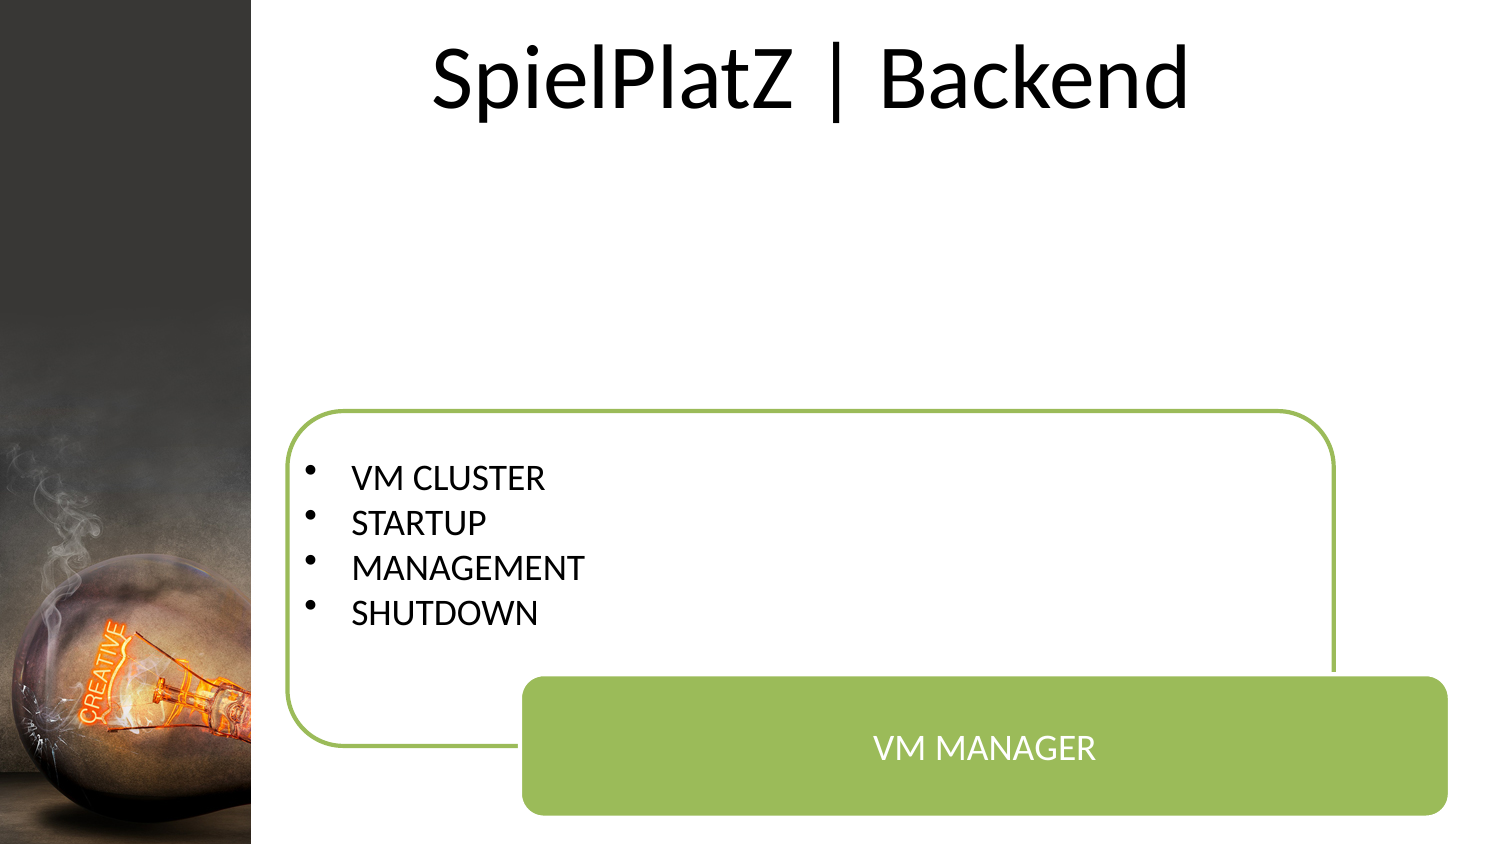

SpielPlatZ | Backend
VM MANAGER
VM CLUSTER
STARTUP
MANAGEMENT
SHUTDOWN